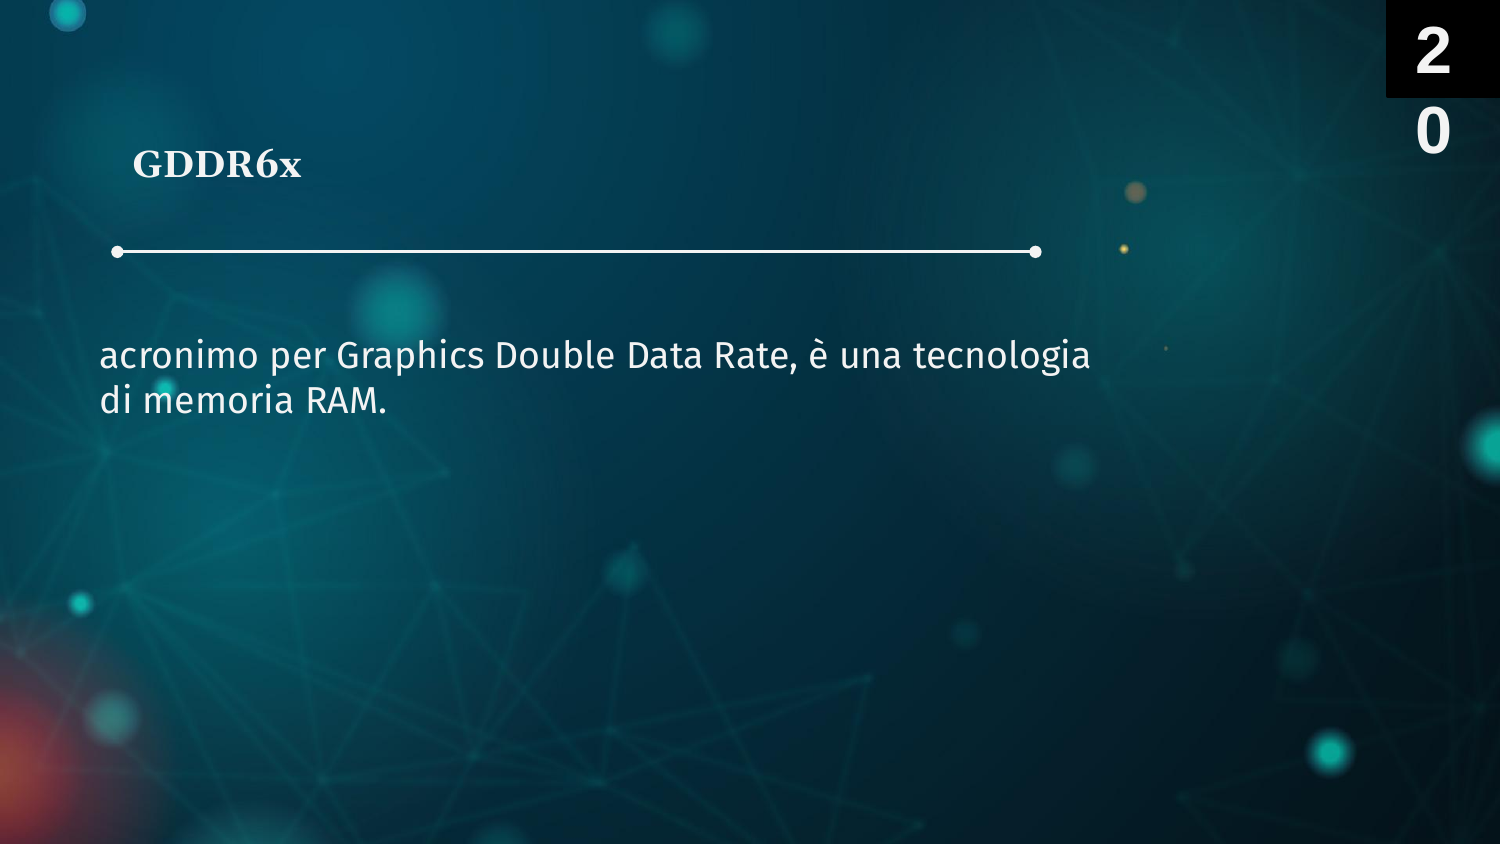

20
# GDDR6x
acronimo per Graphics Double Data Rate, è una tecnologia di memoria RAM.